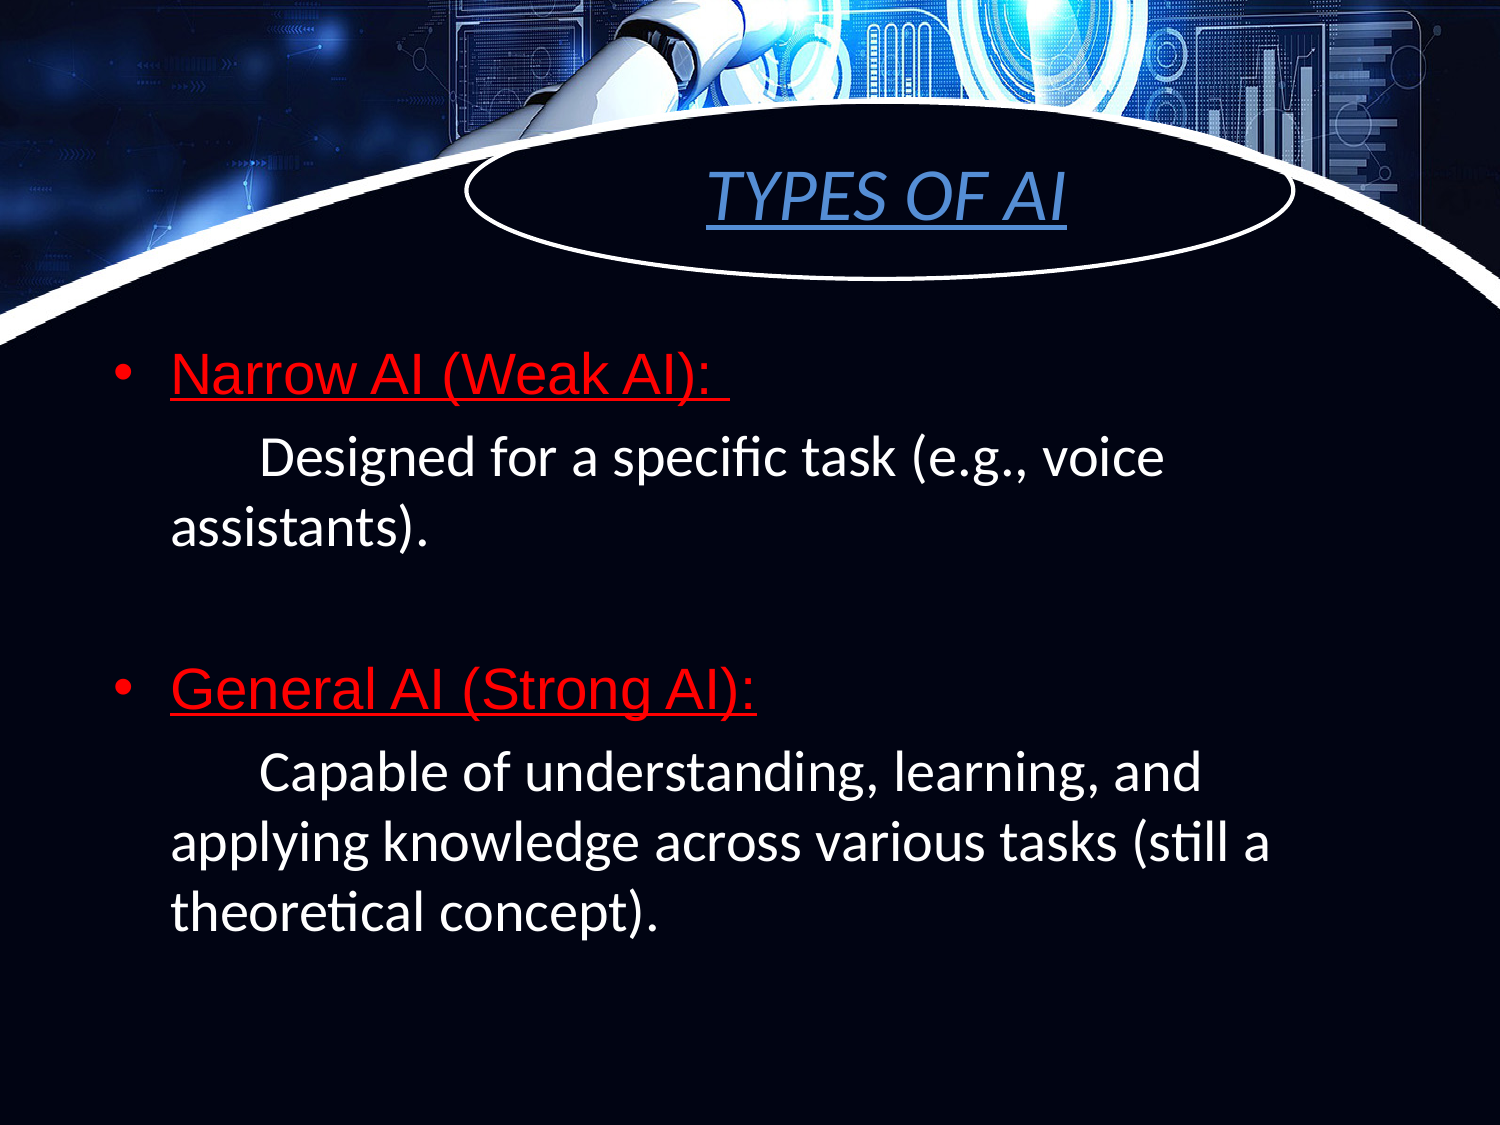

# TYPES OF AI
Narrow AI (Weak AI):
           Designed for a specific task (e.g., voice assistants).

General AI (Strong AI):
           Capable of understanding, learning, and applying knowledge across various tasks (still a theoretical concept).